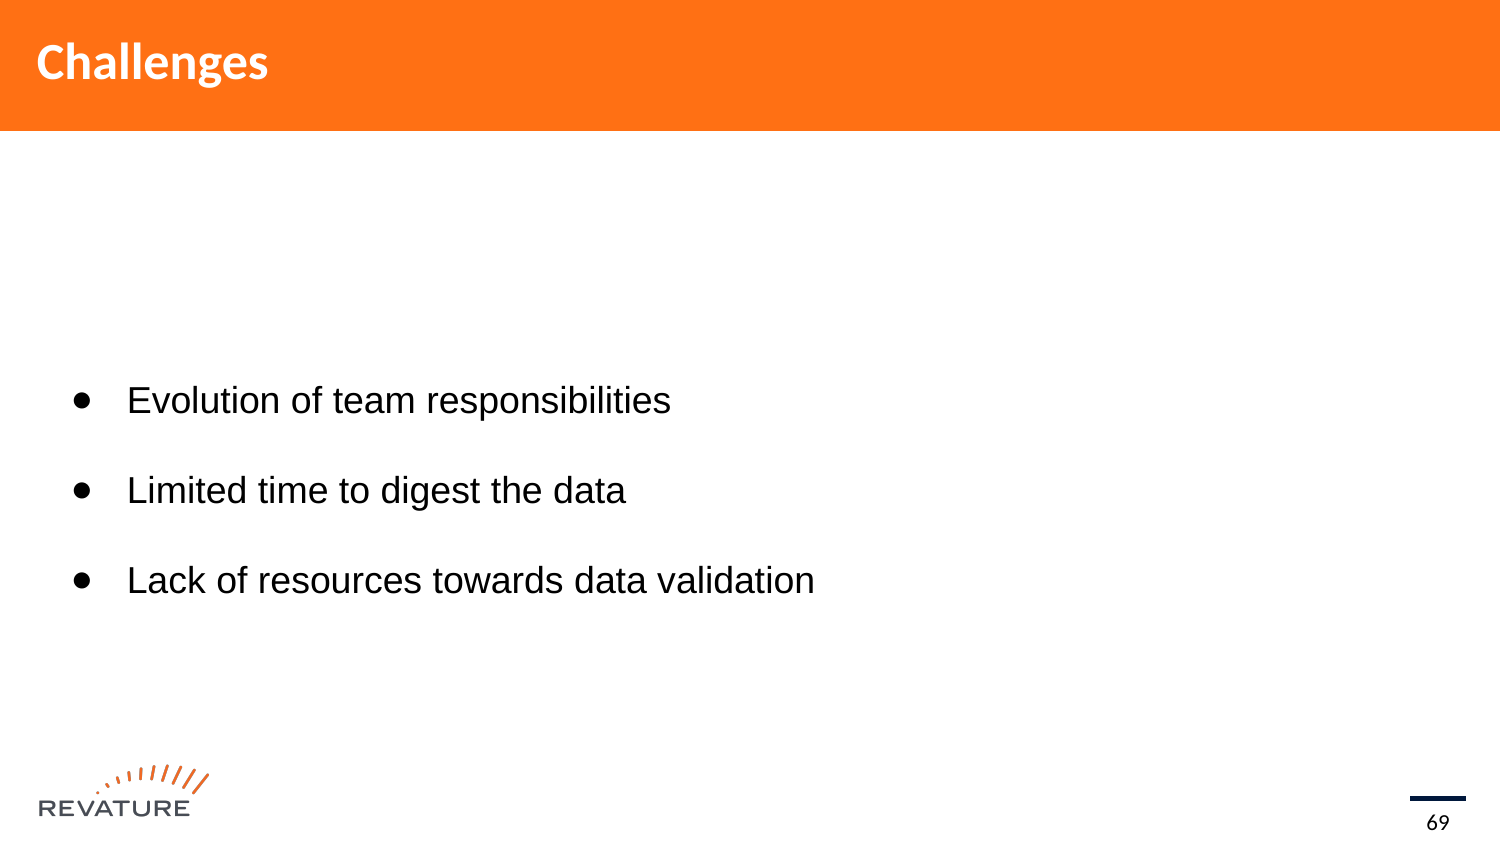

# Challenges
Evolution of team responsibilities
Limited time to digest the data
Lack of resources towards data validation